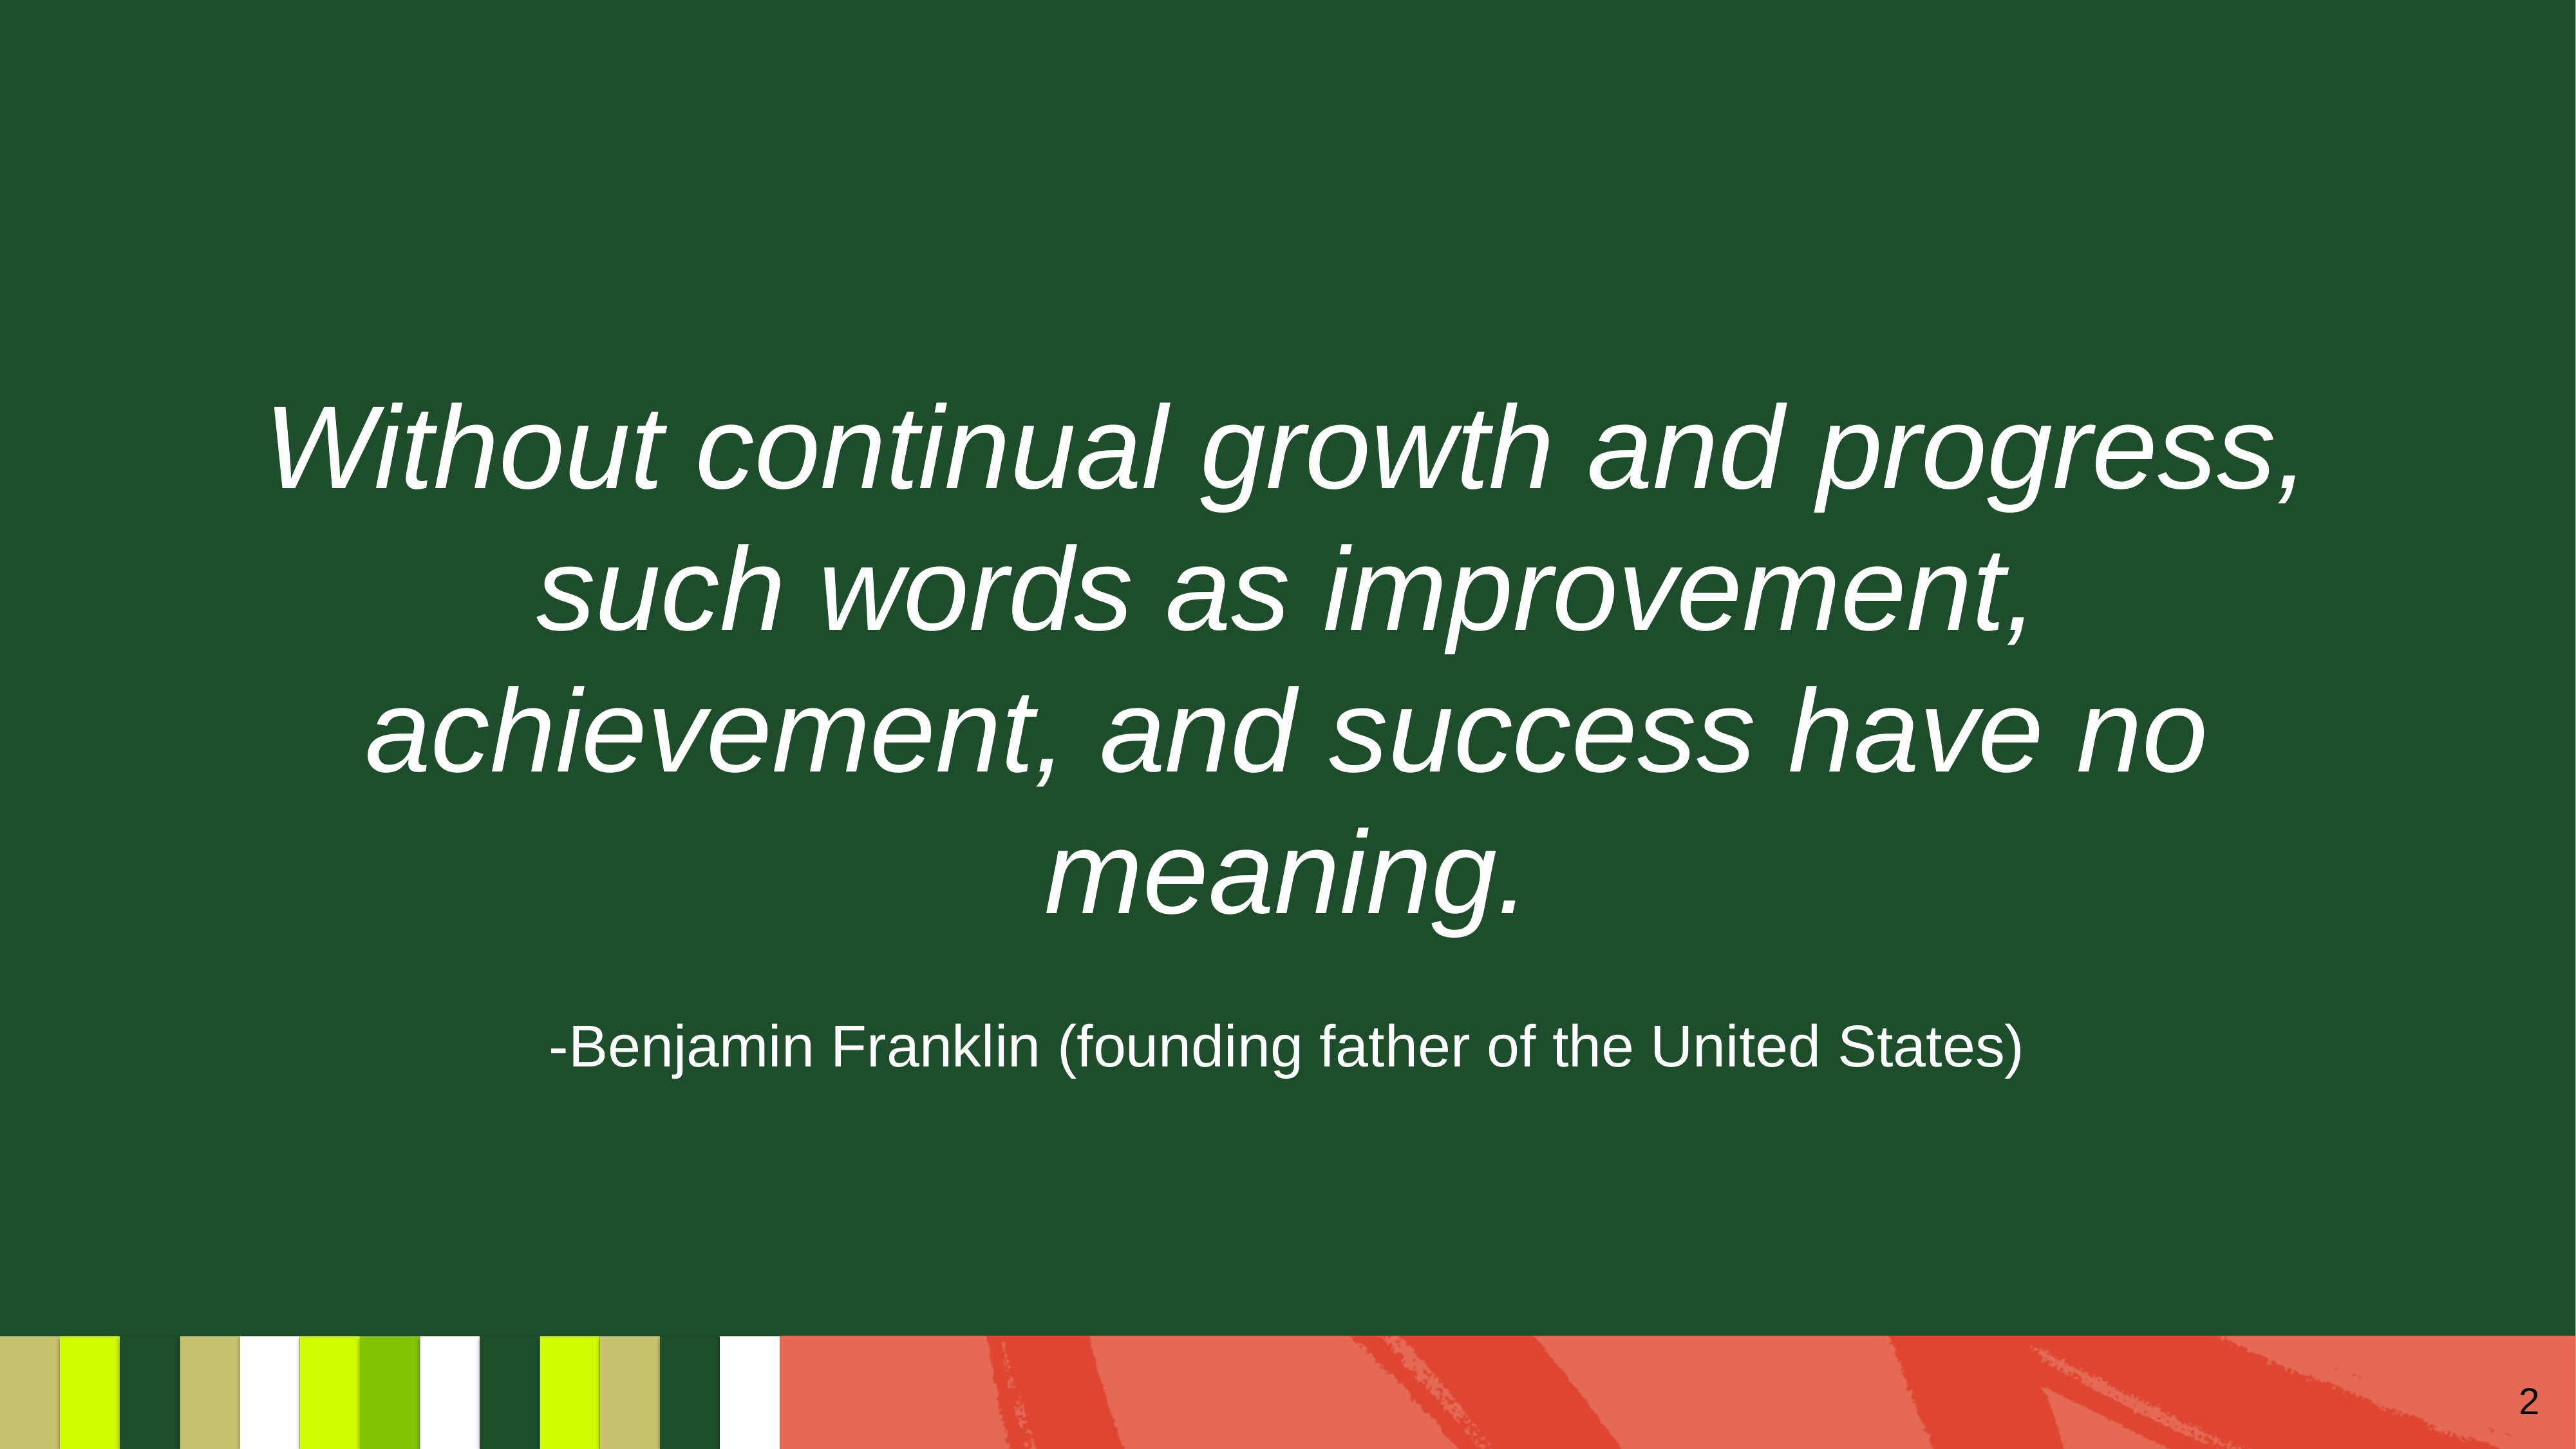

# Without continual growth and progress, such words as improvement, achievement, and success have no meaning. -Benjamin Franklin (founding father of the United States)
2